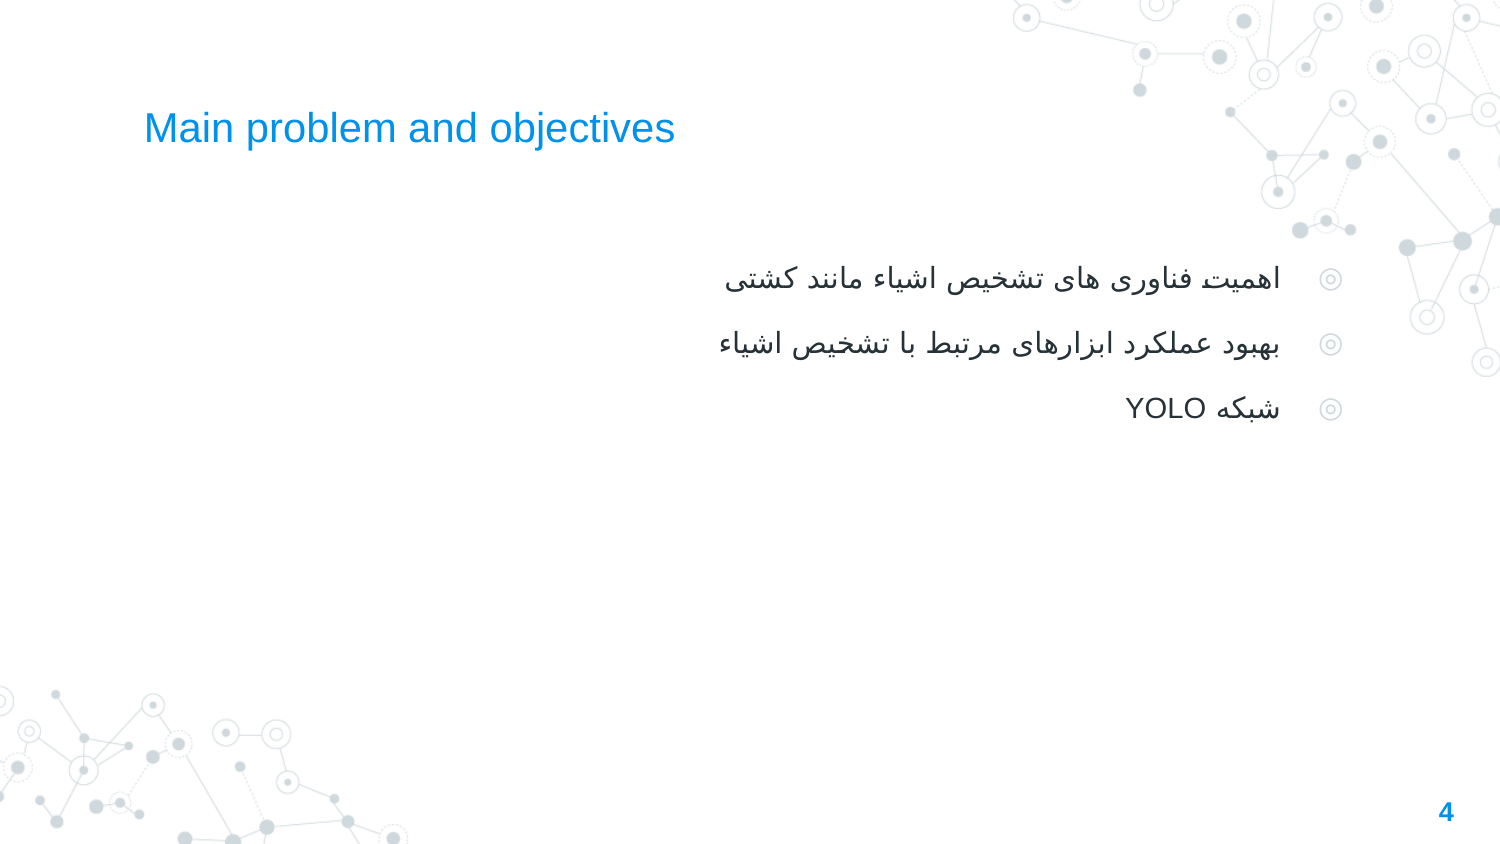

# Main problem and objectives
اهمیت فناوری های تشخیص اشیاء مانند کشتی
بهبود عملکرد ابزارهای مرتبط با تشخیص اشیاء
شبکه YOLO
4